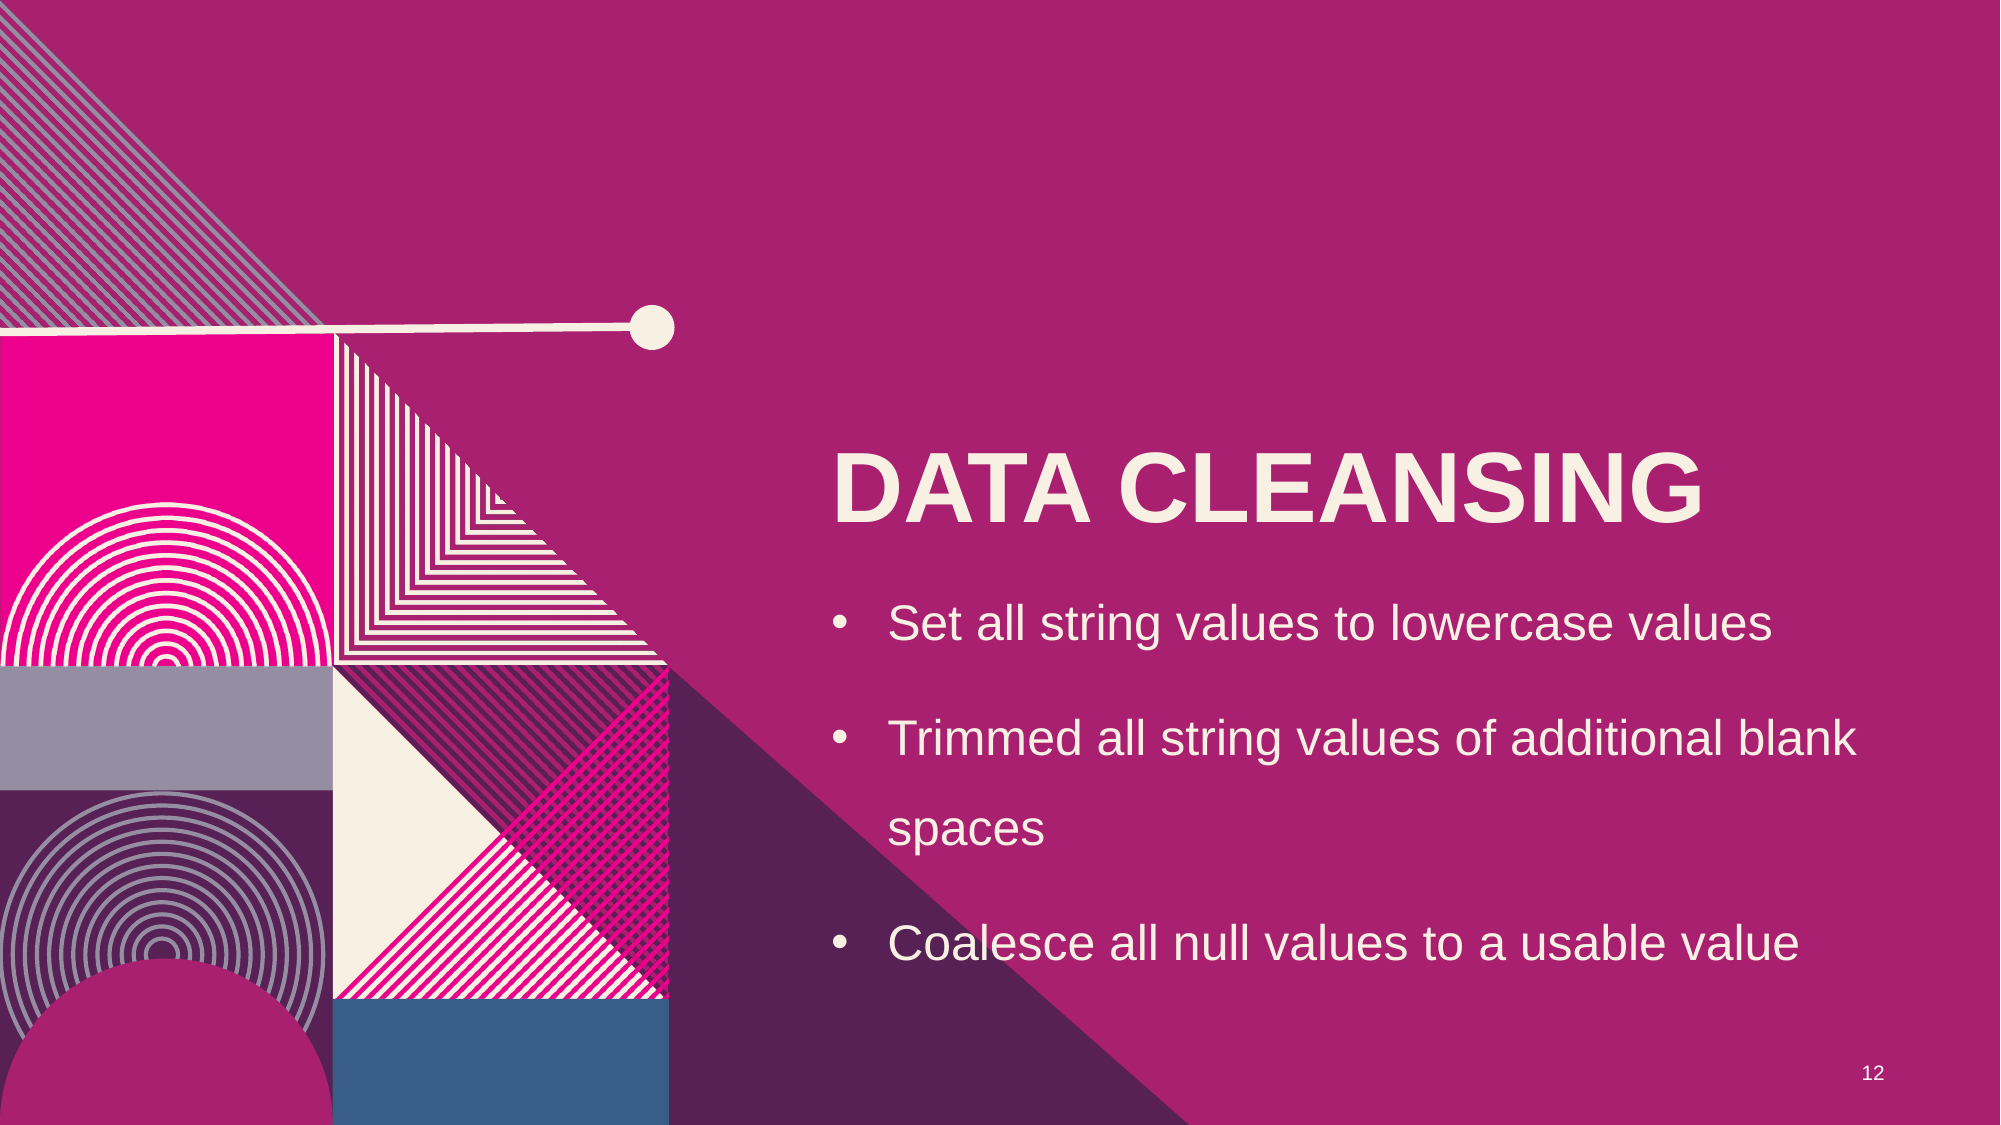

# Data cleansing
Set all string values to lowercase values
Trimmed all string values of additional blank spaces
Coalesce all null values to a usable value

12